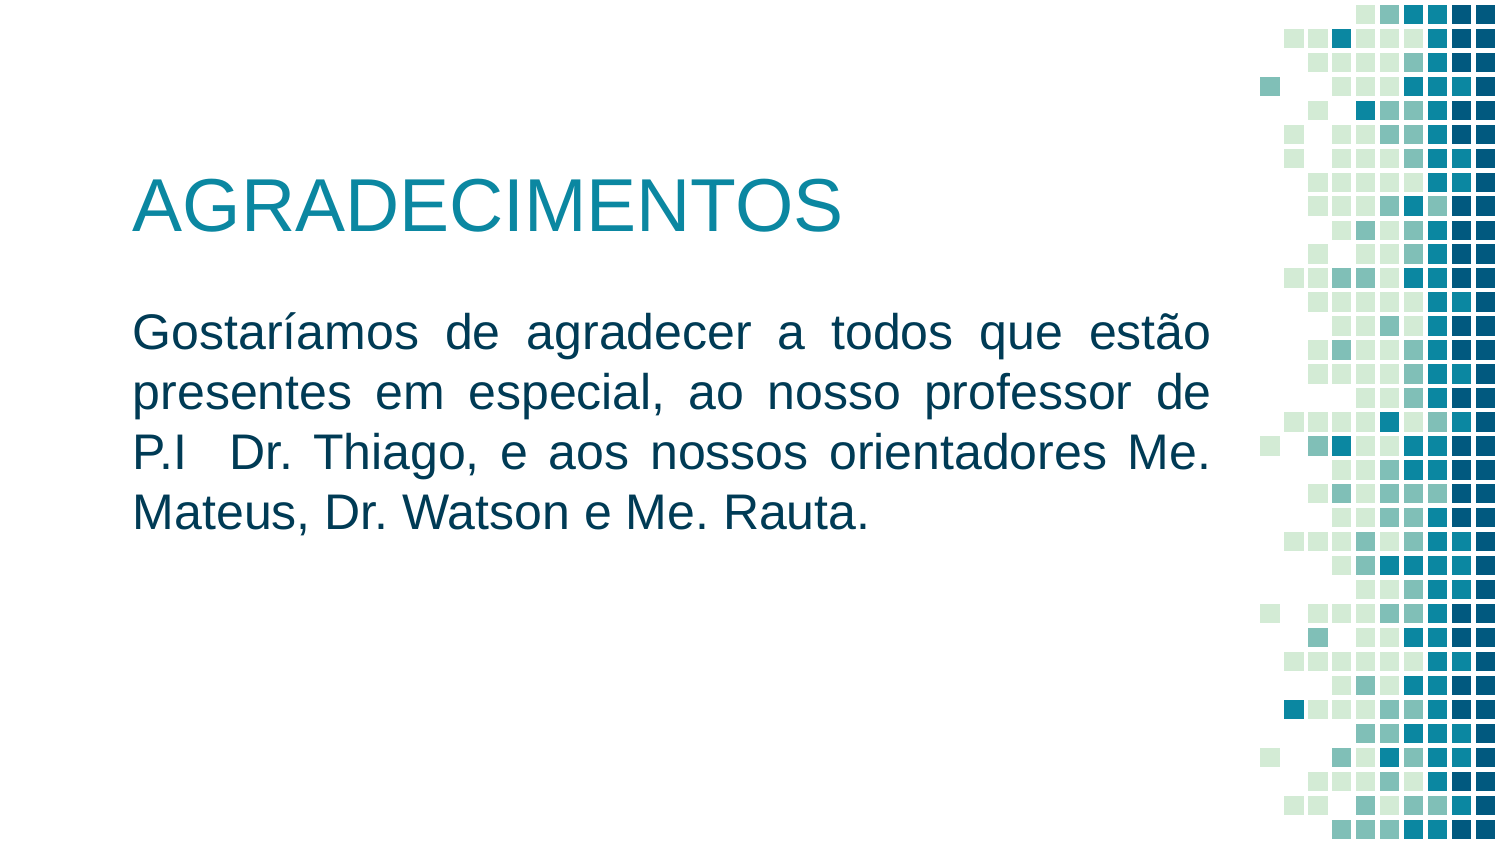

# AGRADECIMENTOS
Gostaríamos de agradecer a todos que estão presentes em especial, ao nosso professor de P.I  Dr. Thiago, e aos nossos orientadores Me. Mateus, Dr. Watson e Me. Rauta.